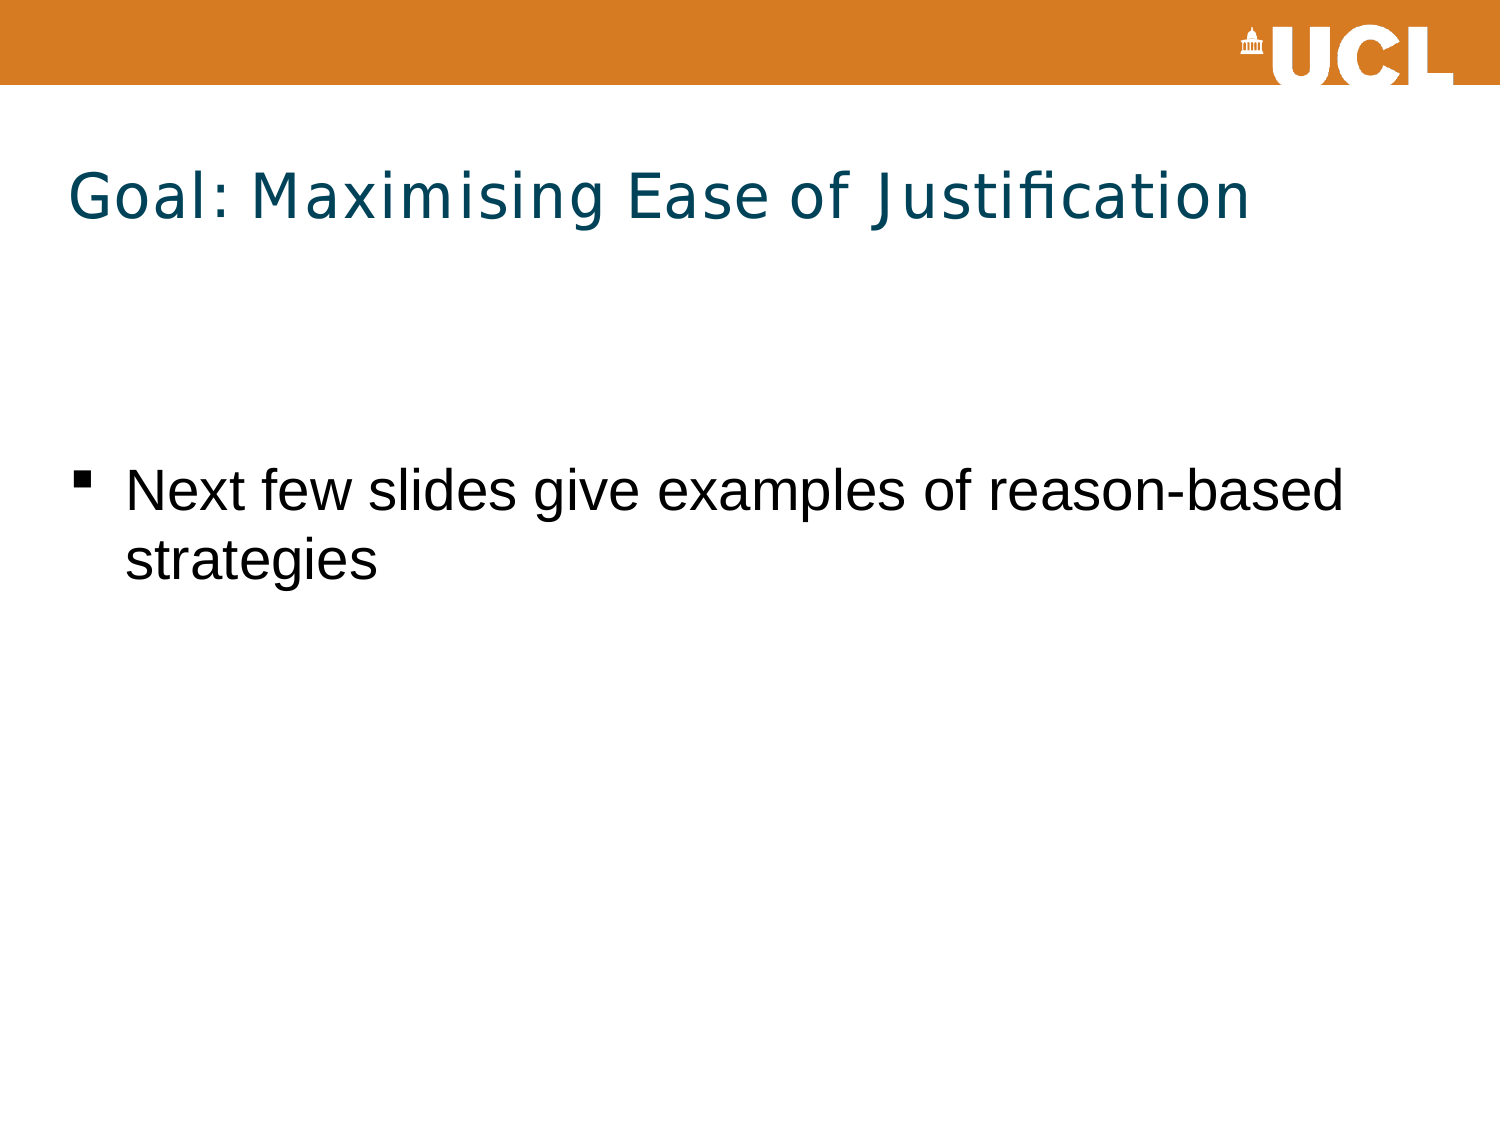

# Goal: Maximising Ease of Justification
Next few slides give examples of reason-based strategies